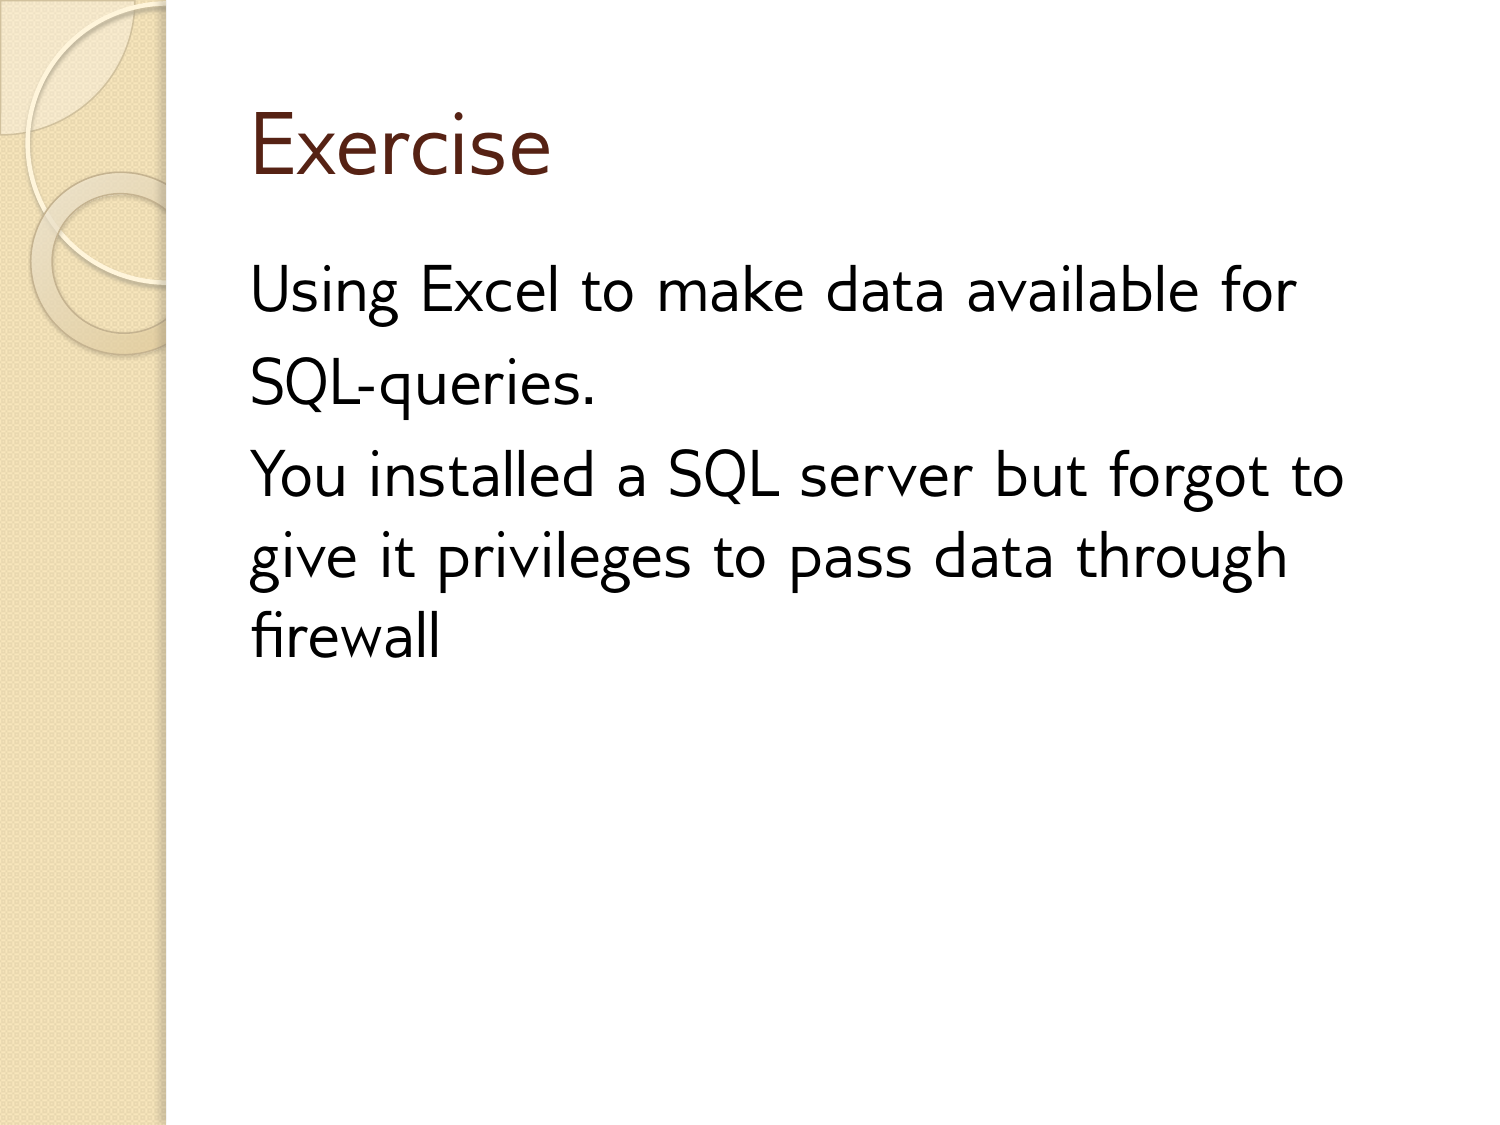

# Exercise
Using Excel to make data available for
SQL-queries.
You installed a SQL server but forgot to give it privileges to pass data through firewall